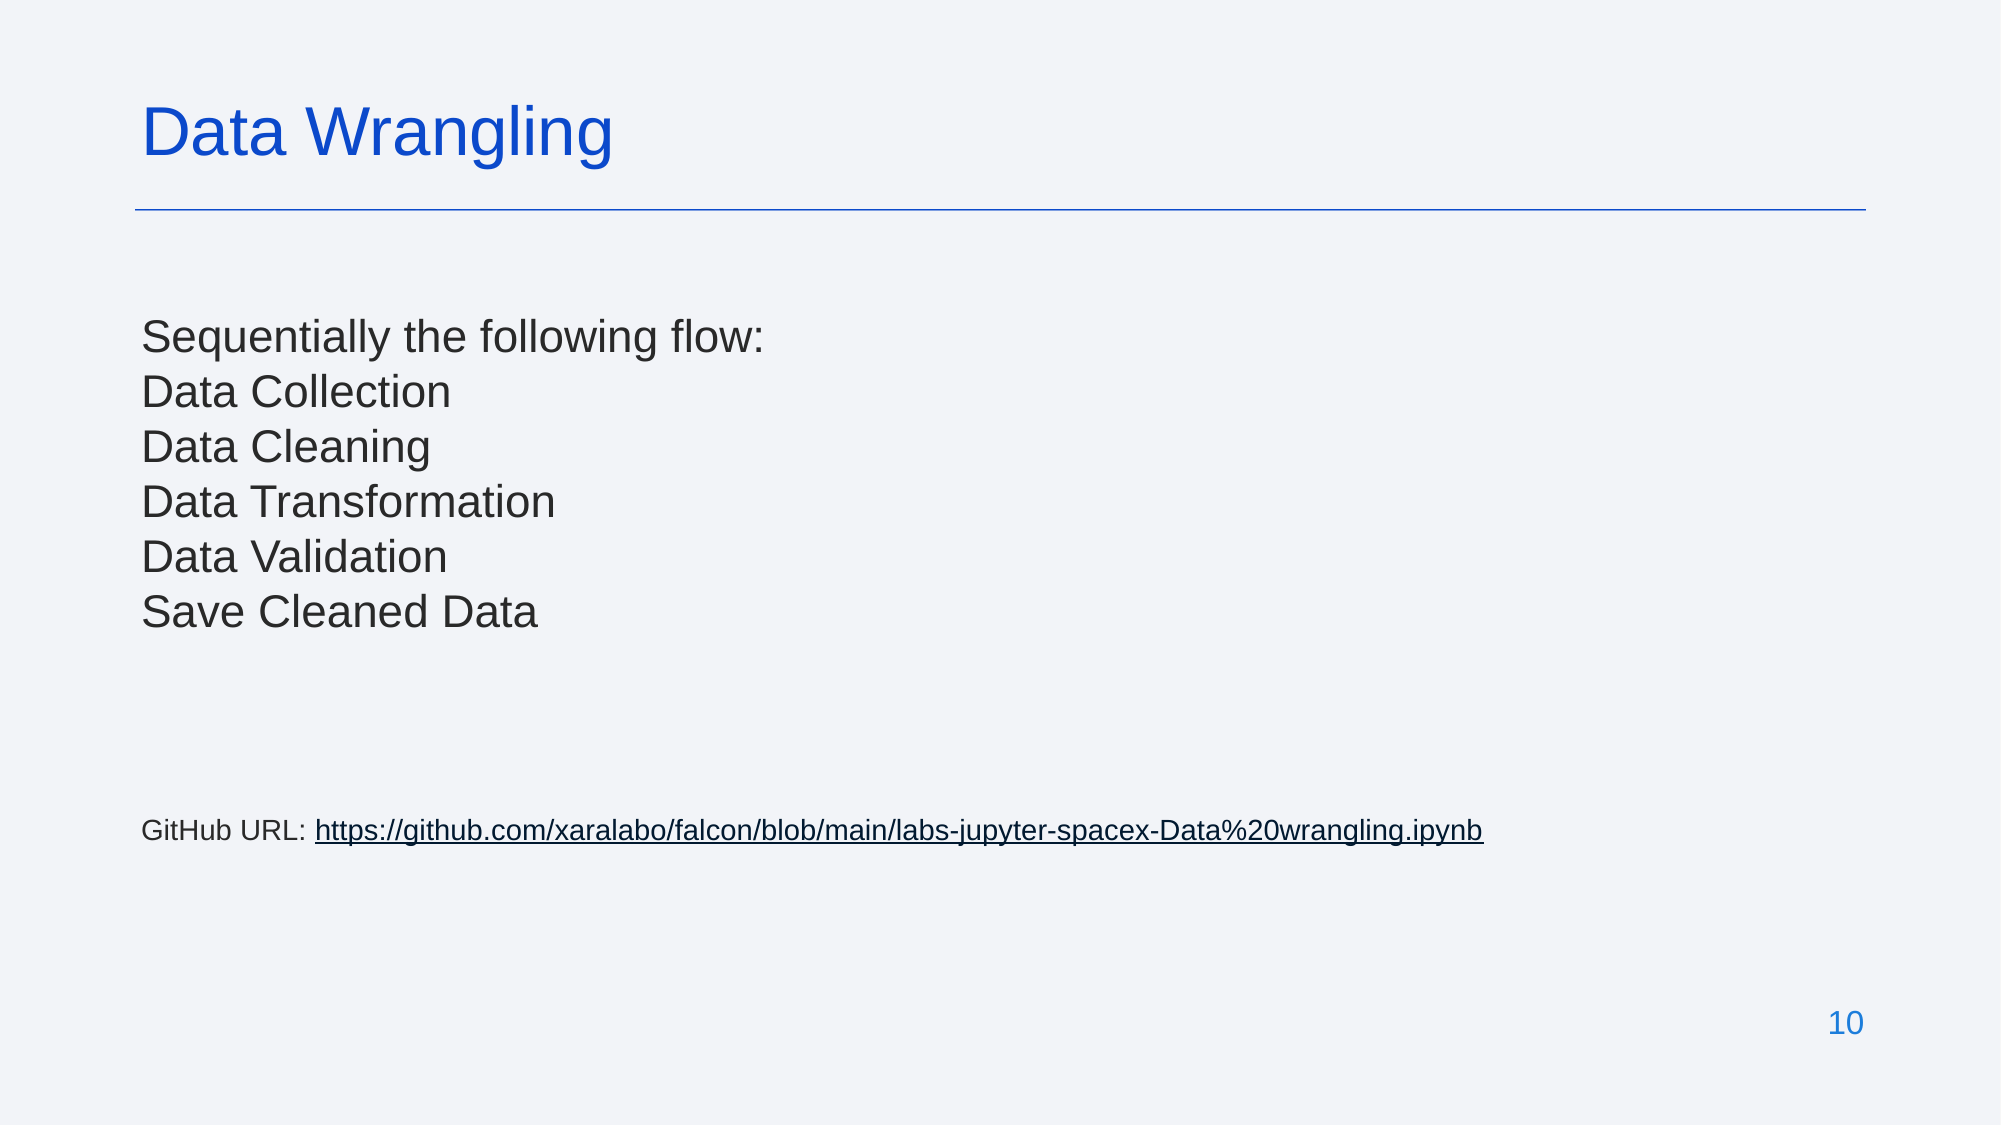

Data Wrangling
Sequentially the following flow:
Data Collection
Data Cleaning
Data Transformation
Data Validation
Save Cleaned Data

GitHub URL: https://github.com/xaralabo/falcon/blob/main/labs-jupyter-spacex-Data%20wrangling.ipynb

10